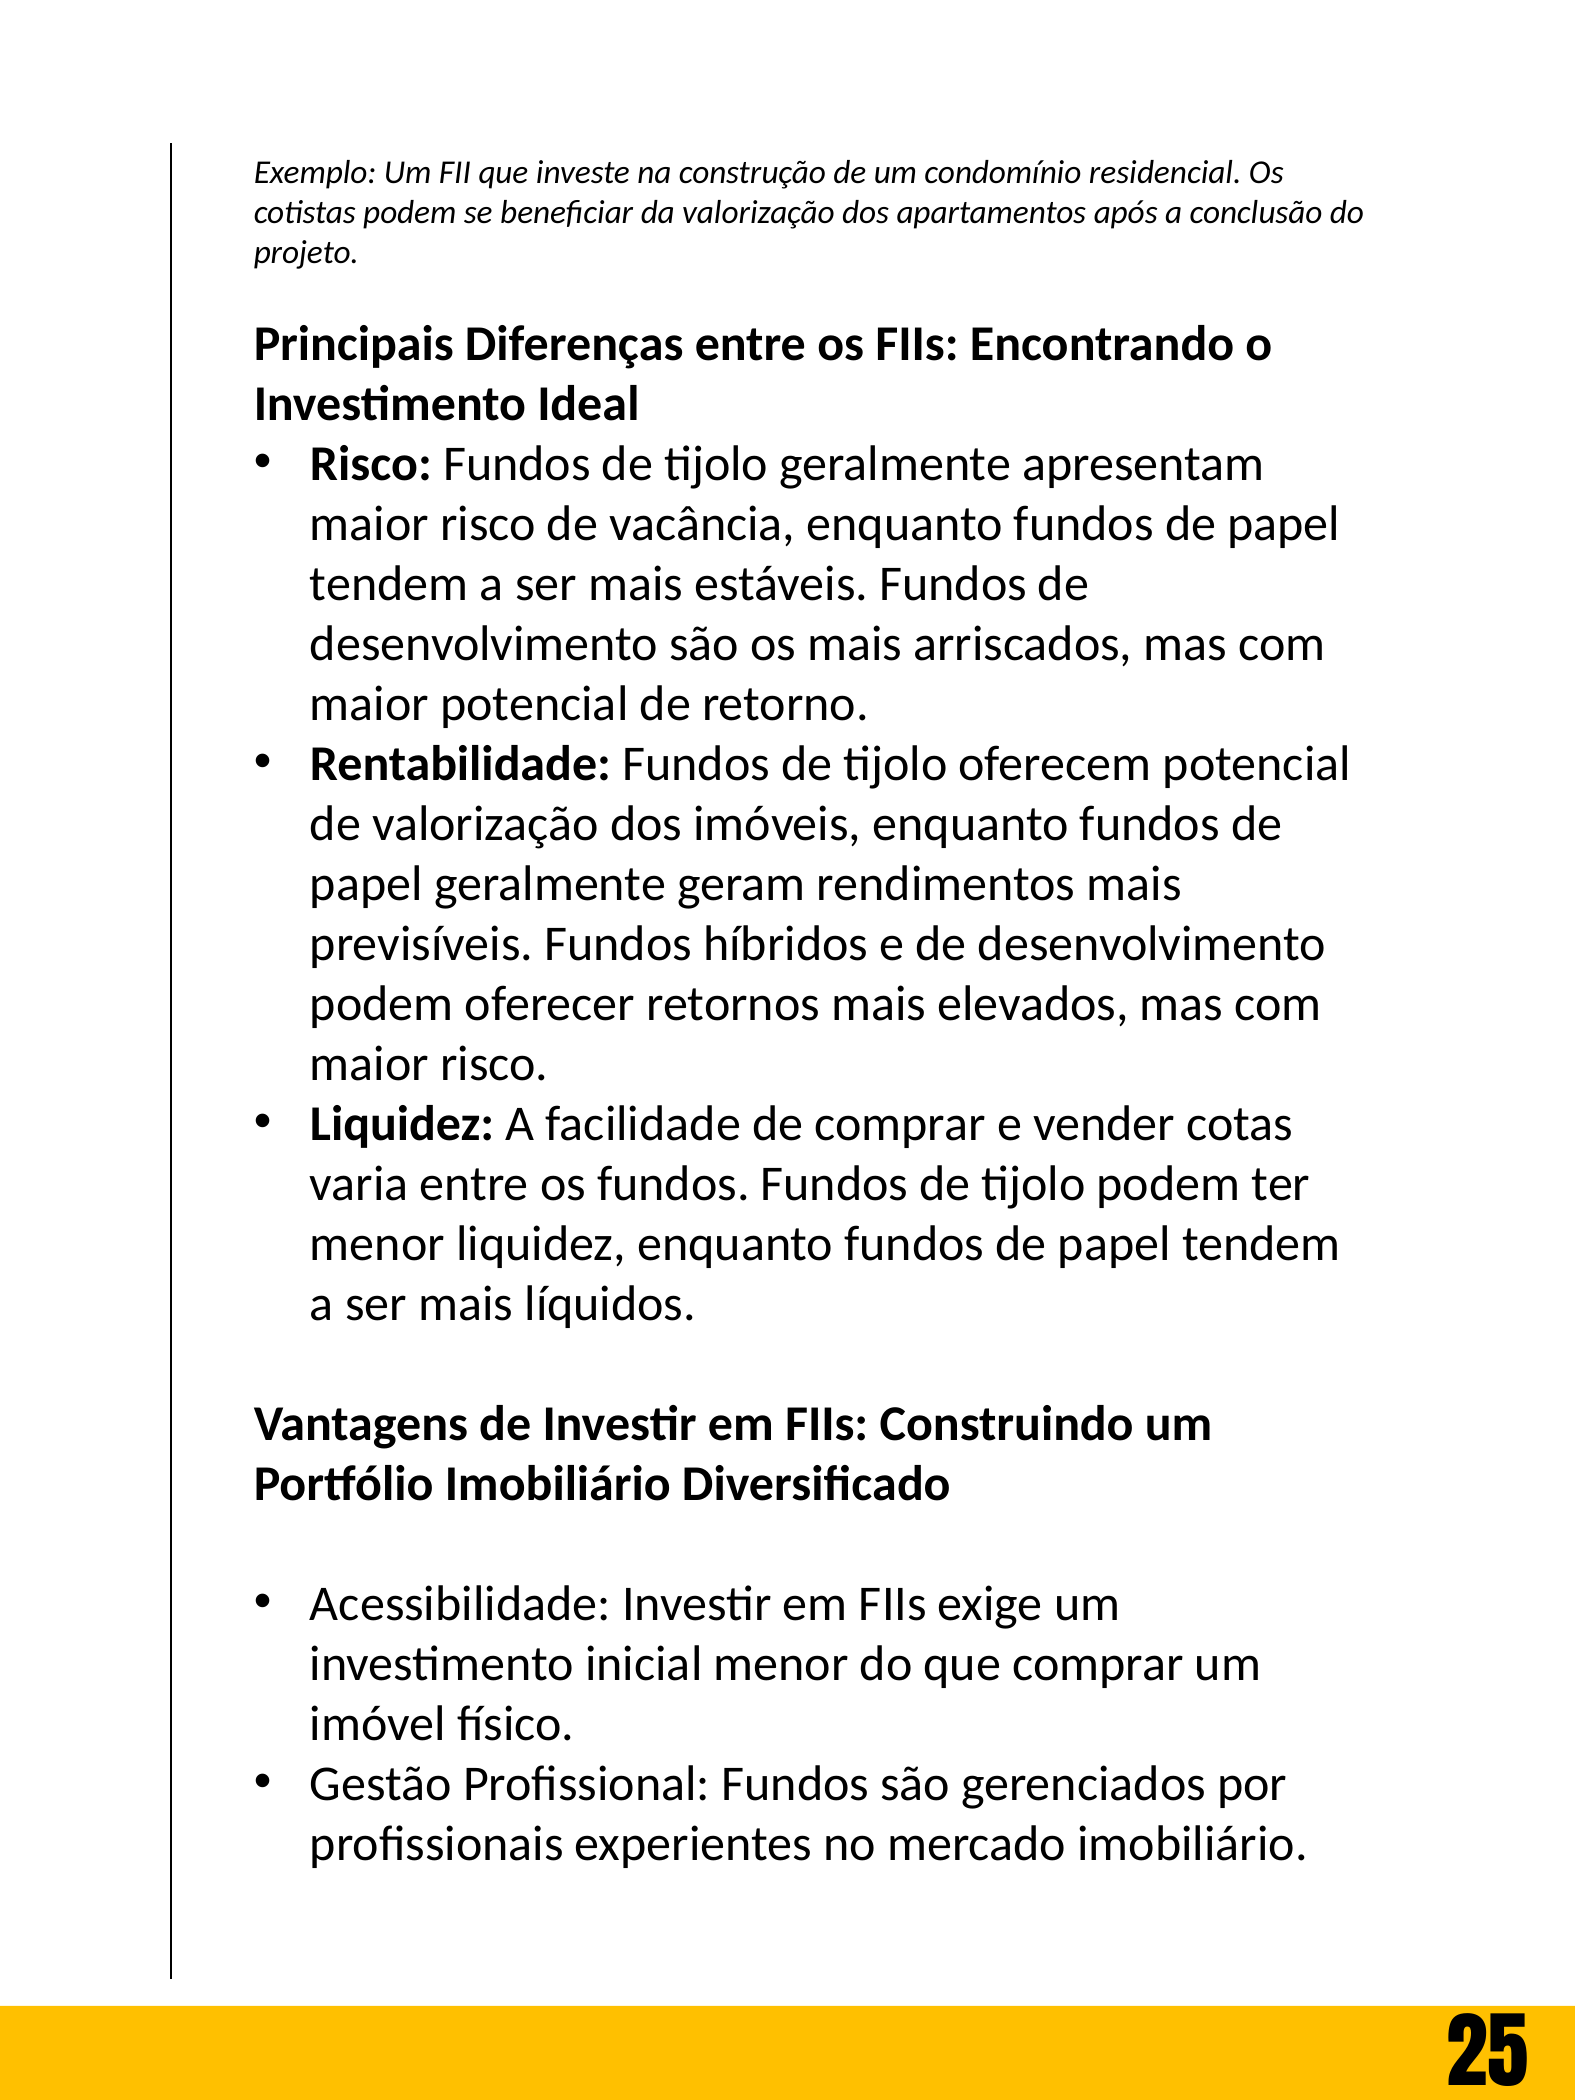

Exemplo: Um FII que investe na construção de um condomínio residencial. Os cotistas podem se beneficiar da valorização dos apartamentos após a conclusão do projeto.

Principais Diferenças entre os FIIs: Encontrando o Investimento Ideal
Risco: Fundos de tijolo geralmente apresentam maior risco de vacância, enquanto fundos de papel tendem a ser mais estáveis. Fundos de desenvolvimento são os mais arriscados, mas com maior potencial de retorno.
Rentabilidade: Fundos de tijolo oferecem potencial de valorização dos imóveis, enquanto fundos de papel geralmente geram rendimentos mais previsíveis. Fundos híbridos e de desenvolvimento podem oferecer retornos mais elevados, mas com maior risco.
Liquidez: A facilidade de comprar e vender cotas varia entre os fundos. Fundos de tijolo podem ter menor liquidez, enquanto fundos de papel tendem a ser mais líquidos.

Vantagens de Investir em FIIs: Construindo um Portfólio Imobiliário Diversificado

Acessibilidade: Investir em FIIs exige um investimento inicial menor do que comprar um imóvel físico.
Gestão Profissional: Fundos são gerenciados por profissionais experientes no mercado imobiliário.
Construir um modelo de divisória de capítulos.
Ebooks vao ser consumidos digitalmente, cuidado com a quantidade de conteúdos.

25